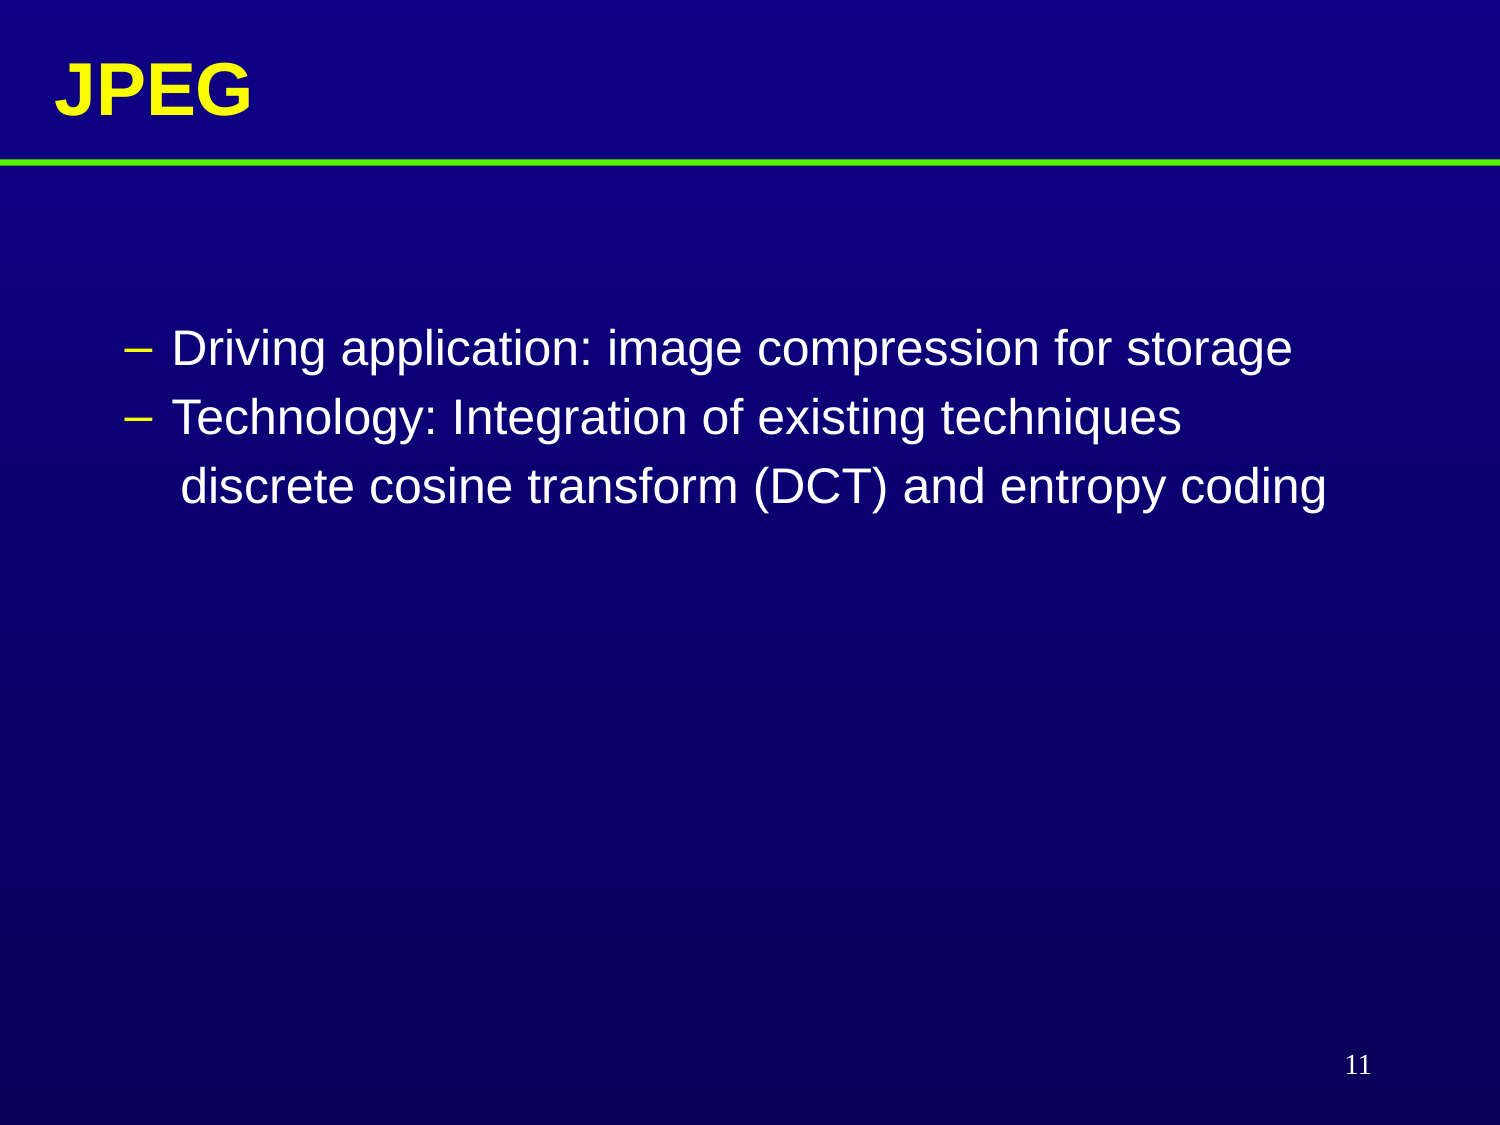

# JPEG
Driving application: image compression for storage
Technology: Integration of existing techniques
    discrete cosine transform (DCT) and entropy coding
11